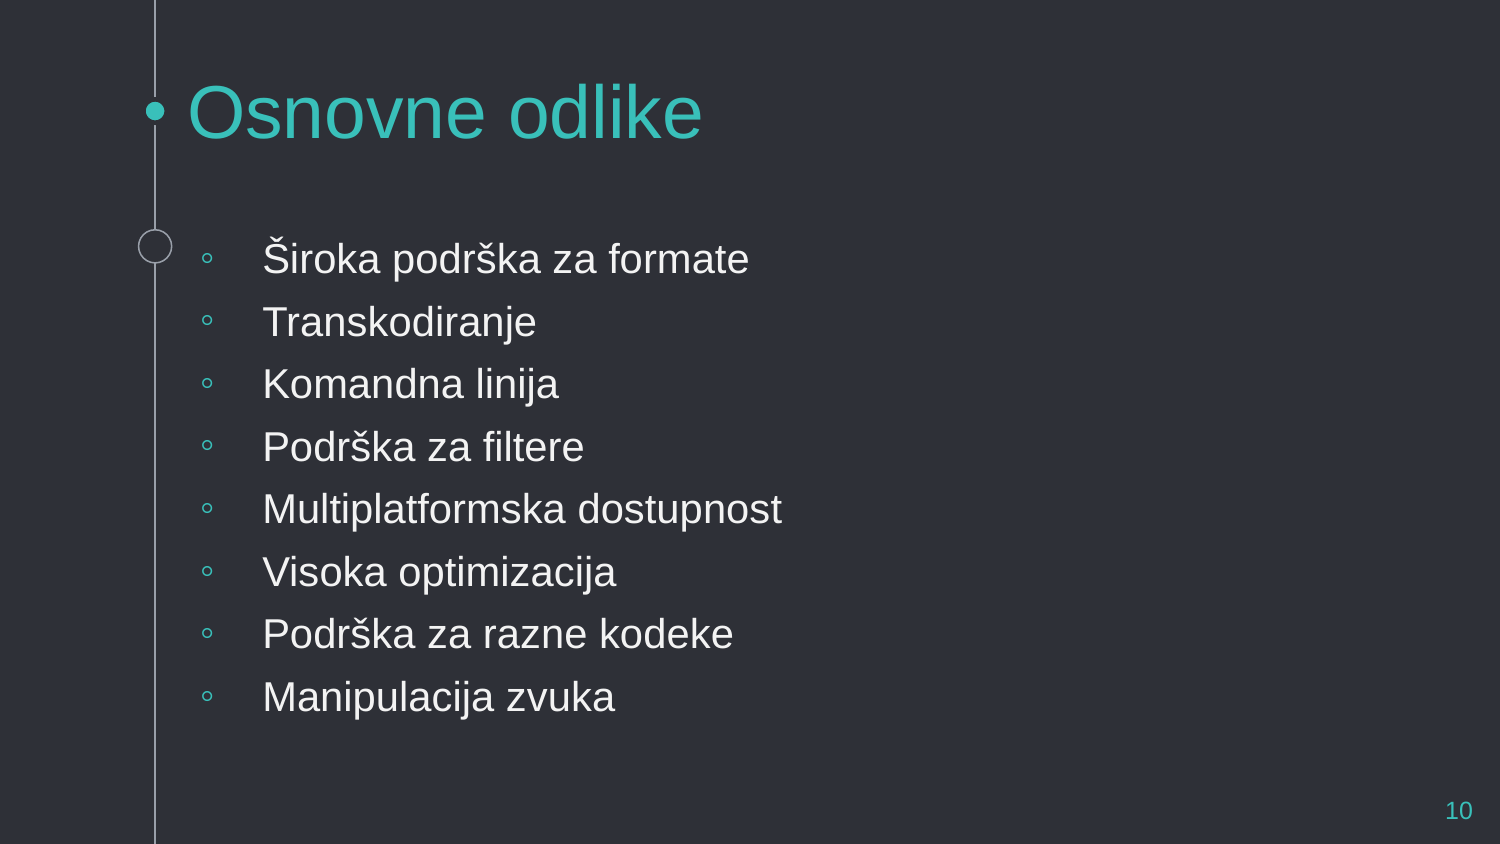

# Osnovne odlike
Široka podrška za formate
Transkodiranje
Komandna linija
Podrška za filtere
Multiplatformska dostupnost
Visoka optimizacija
Podrška za razne kodeke
Manipulacija zvuka
10